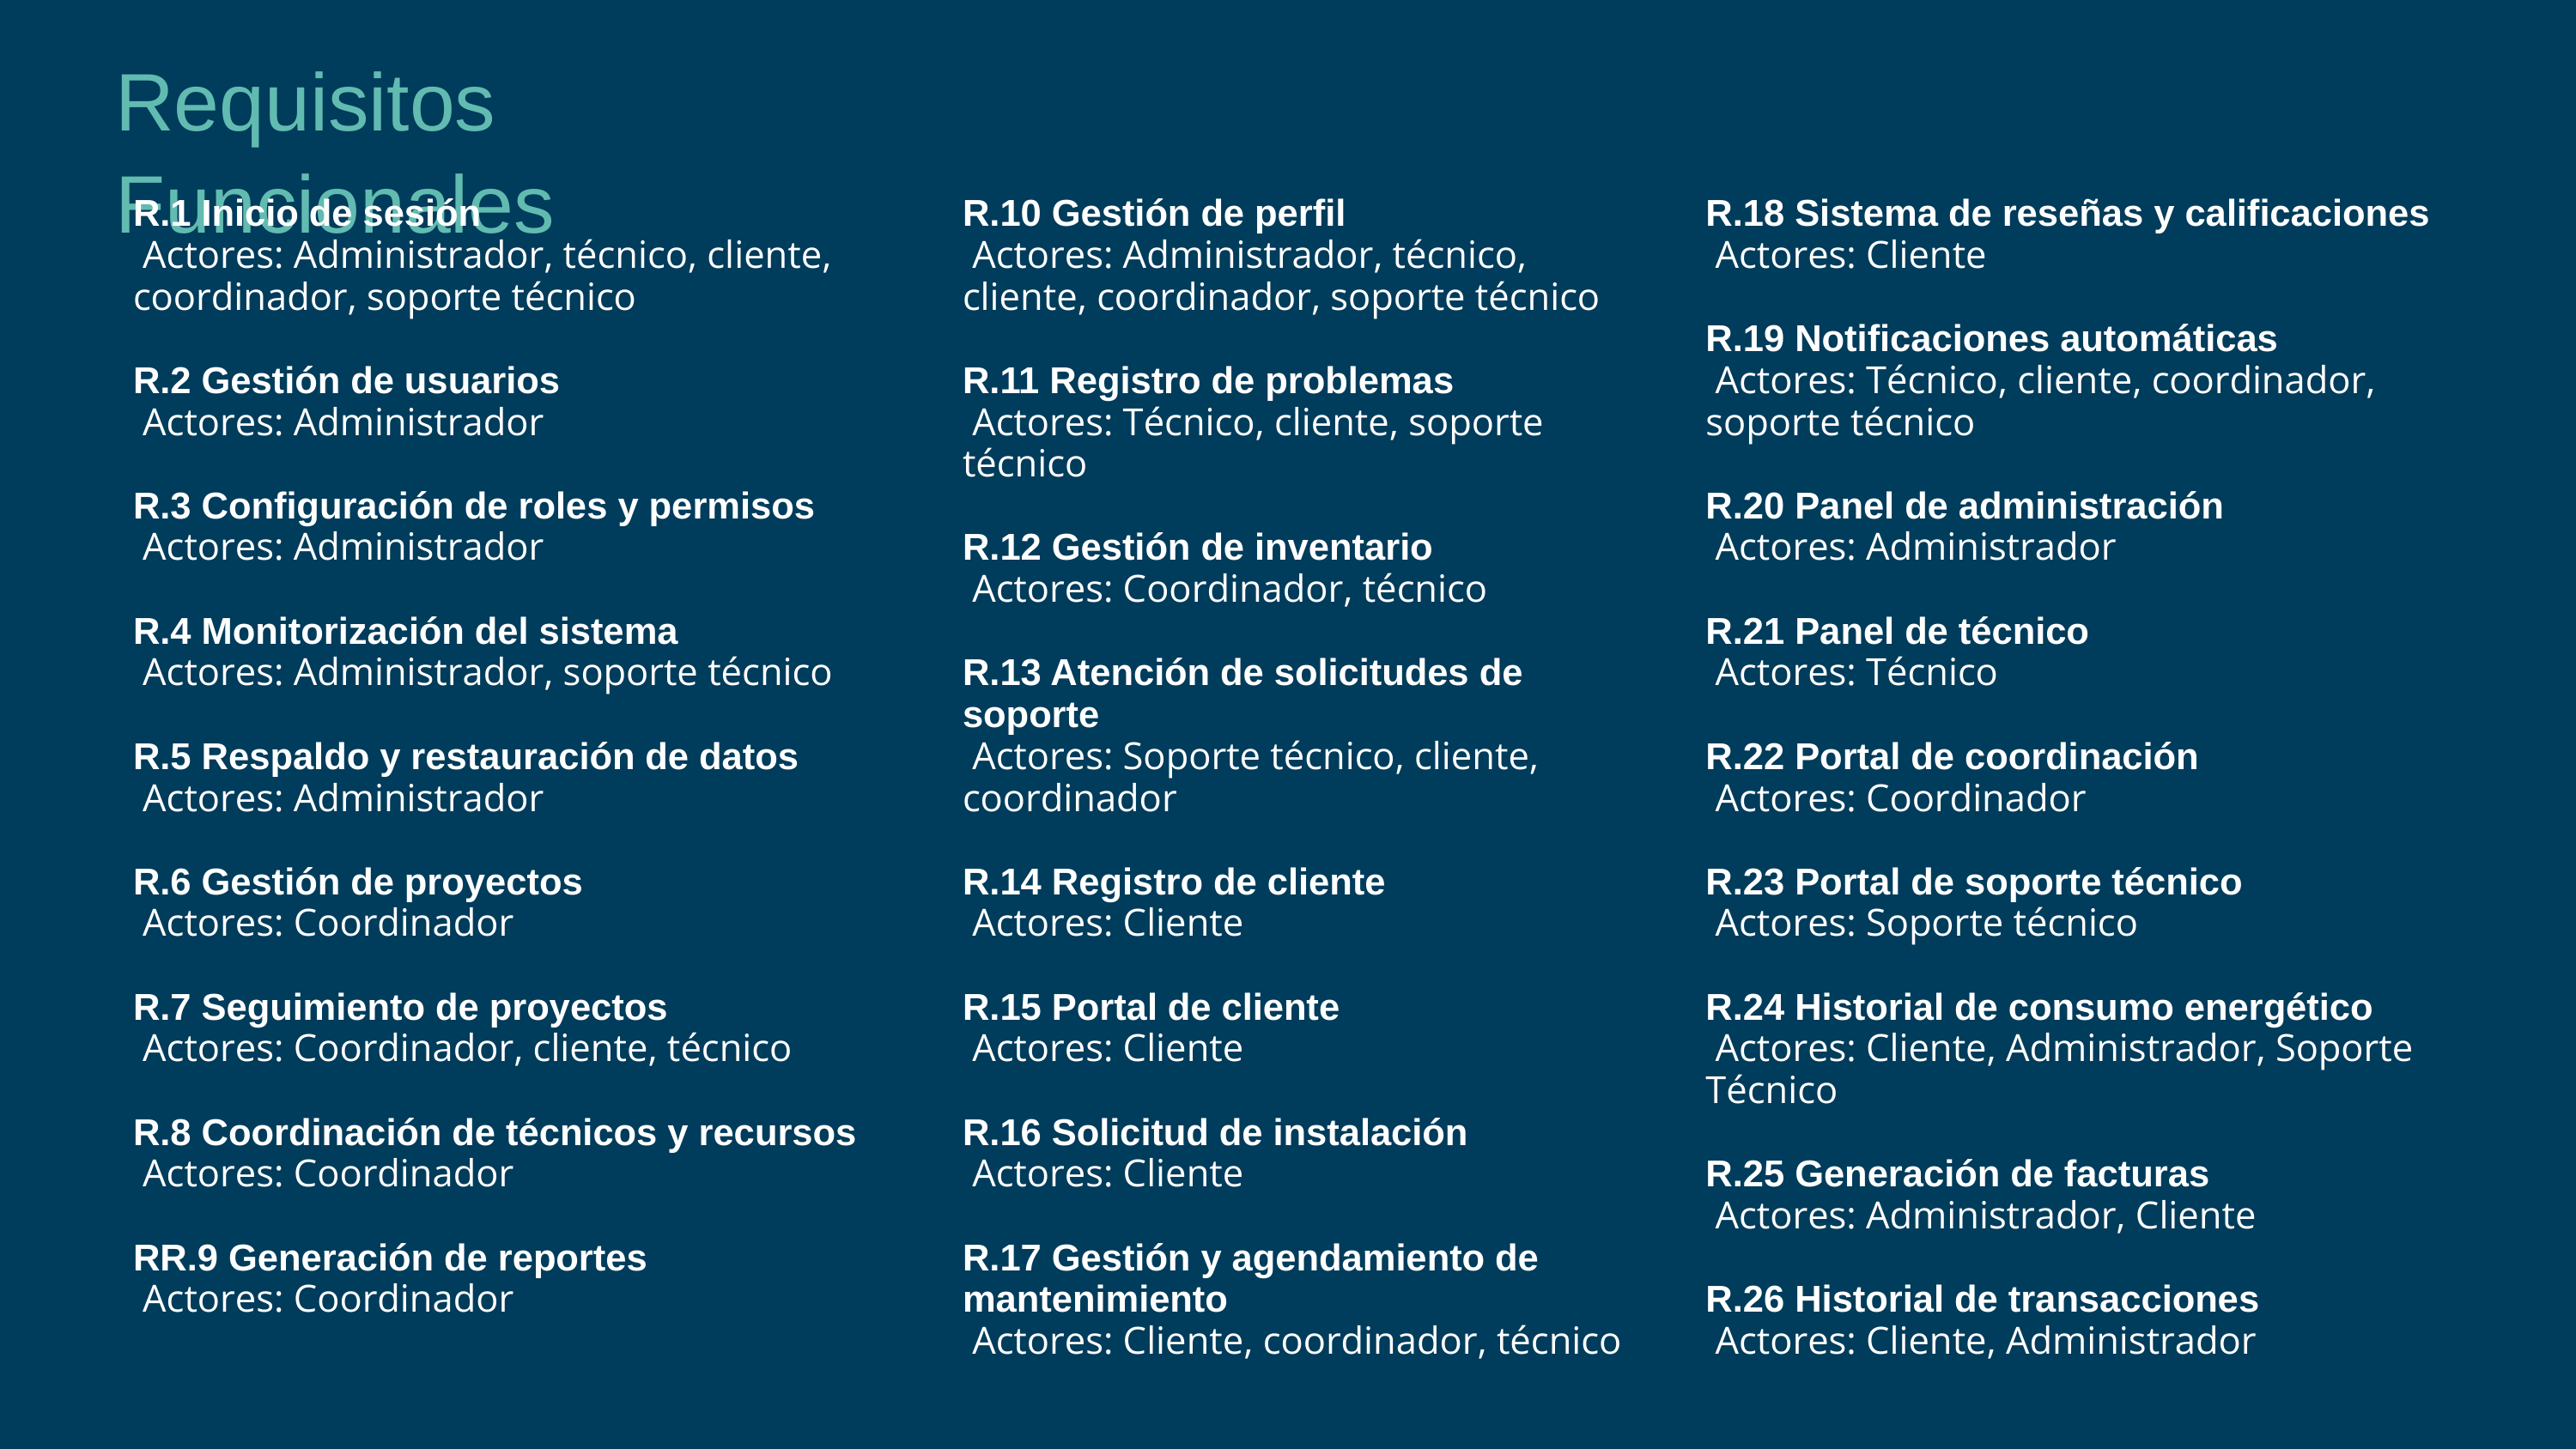

Requisitos Funcionales
R.1 Inicio de sesión
 Actores: Administrador, técnico, cliente, coordinador, soporte técnico

R.2 Gestión de usuarios
 Actores: Administrador

R.3 Configuración de roles y permisos
 Actores: Administrador

R.4 Monitorización del sistema
 Actores: Administrador, soporte técnico

R.5 Respaldo y restauración de datos
 Actores: Administrador

R.6 Gestión de proyectos
 Actores: Coordinador

R.7 Seguimiento de proyectos
 Actores: Coordinador, cliente, técnico

R.8 Coordinación de técnicos y recursos
 Actores: Coordinador

RR.9 Generación de reportes
 Actores: Coordinador

R.10 Gestión de perfil
 Actores: Administrador, técnico, cliente, coordinador, soporte técnico

R.11 Registro de problemas
 Actores: Técnico, cliente, soporte técnico

R.12 Gestión de inventario
 Actores: Coordinador, técnico

R.13 Atención de solicitudes de soporte
 Actores: Soporte técnico, cliente, coordinador

R.14 Registro de cliente
 Actores: Cliente

R.15 Portal de cliente
 Actores: Cliente

R.16 Solicitud de instalación
 Actores: Cliente

R.17 Gestión y agendamiento de mantenimiento
 Actores: Cliente, coordinador, técnico

R.18 Sistema de reseñas y calificaciones
 Actores: Cliente

R.19 Notificaciones automáticas
 Actores: Técnico, cliente, coordinador, soporte técnico

R.20 Panel de administración
 Actores: Administrador

R.21 Panel de técnico
 Actores: Técnico

R.22 Portal de coordinación
 Actores: Coordinador

R.23 Portal de soporte técnico
 Actores: Soporte técnico

R.24 Historial de consumo energético
 Actores: Cliente, Administrador, Soporte Técnico

R.25 Generación de facturas
 Actores: Administrador, Cliente

R.26 Historial de transacciones
 Actores: Cliente, Administrador